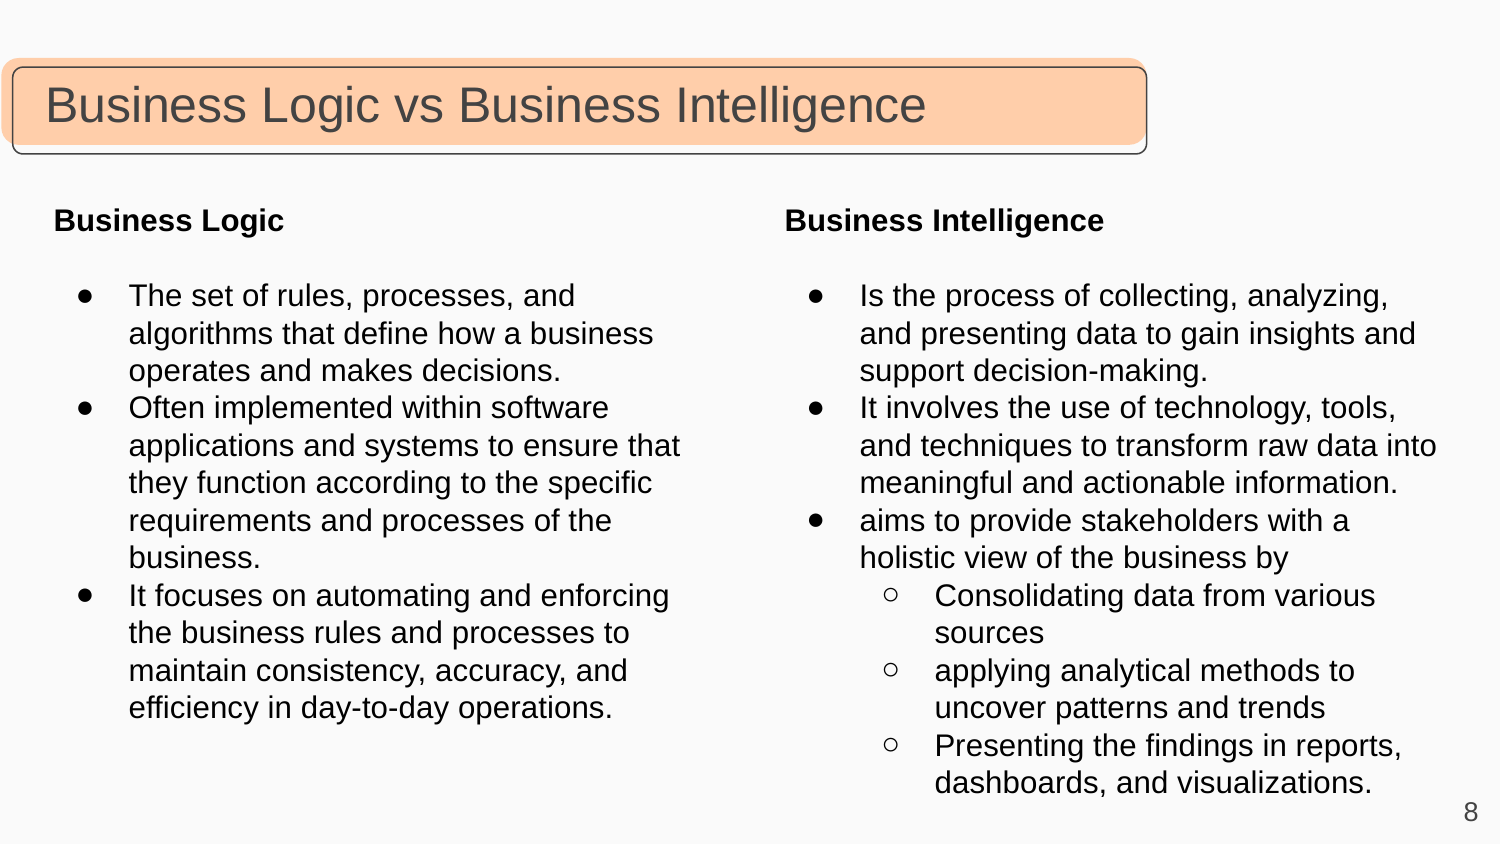

# Business Logic vs Business Intelligence
Business Logic

The set of rules, processes, and algorithms that define how a business operates and makes decisions.
Often implemented within software applications and systems to ensure that they function according to the specific requirements and processes of the business.
It focuses on automating and enforcing the business rules and processes to maintain consistency, accuracy, and efficiency in day-to-day operations.
Business Intelligence

Is the process of collecting, analyzing, and presenting data to gain insights and support decision-making.
It involves the use of technology, tools, and techniques to transform raw data into meaningful and actionable information.
aims to provide stakeholders with a holistic view of the business by
Consolidating data from various sources
applying analytical methods to uncover patterns and trends
Presenting the findings in reports, dashboards, and visualizations.
8